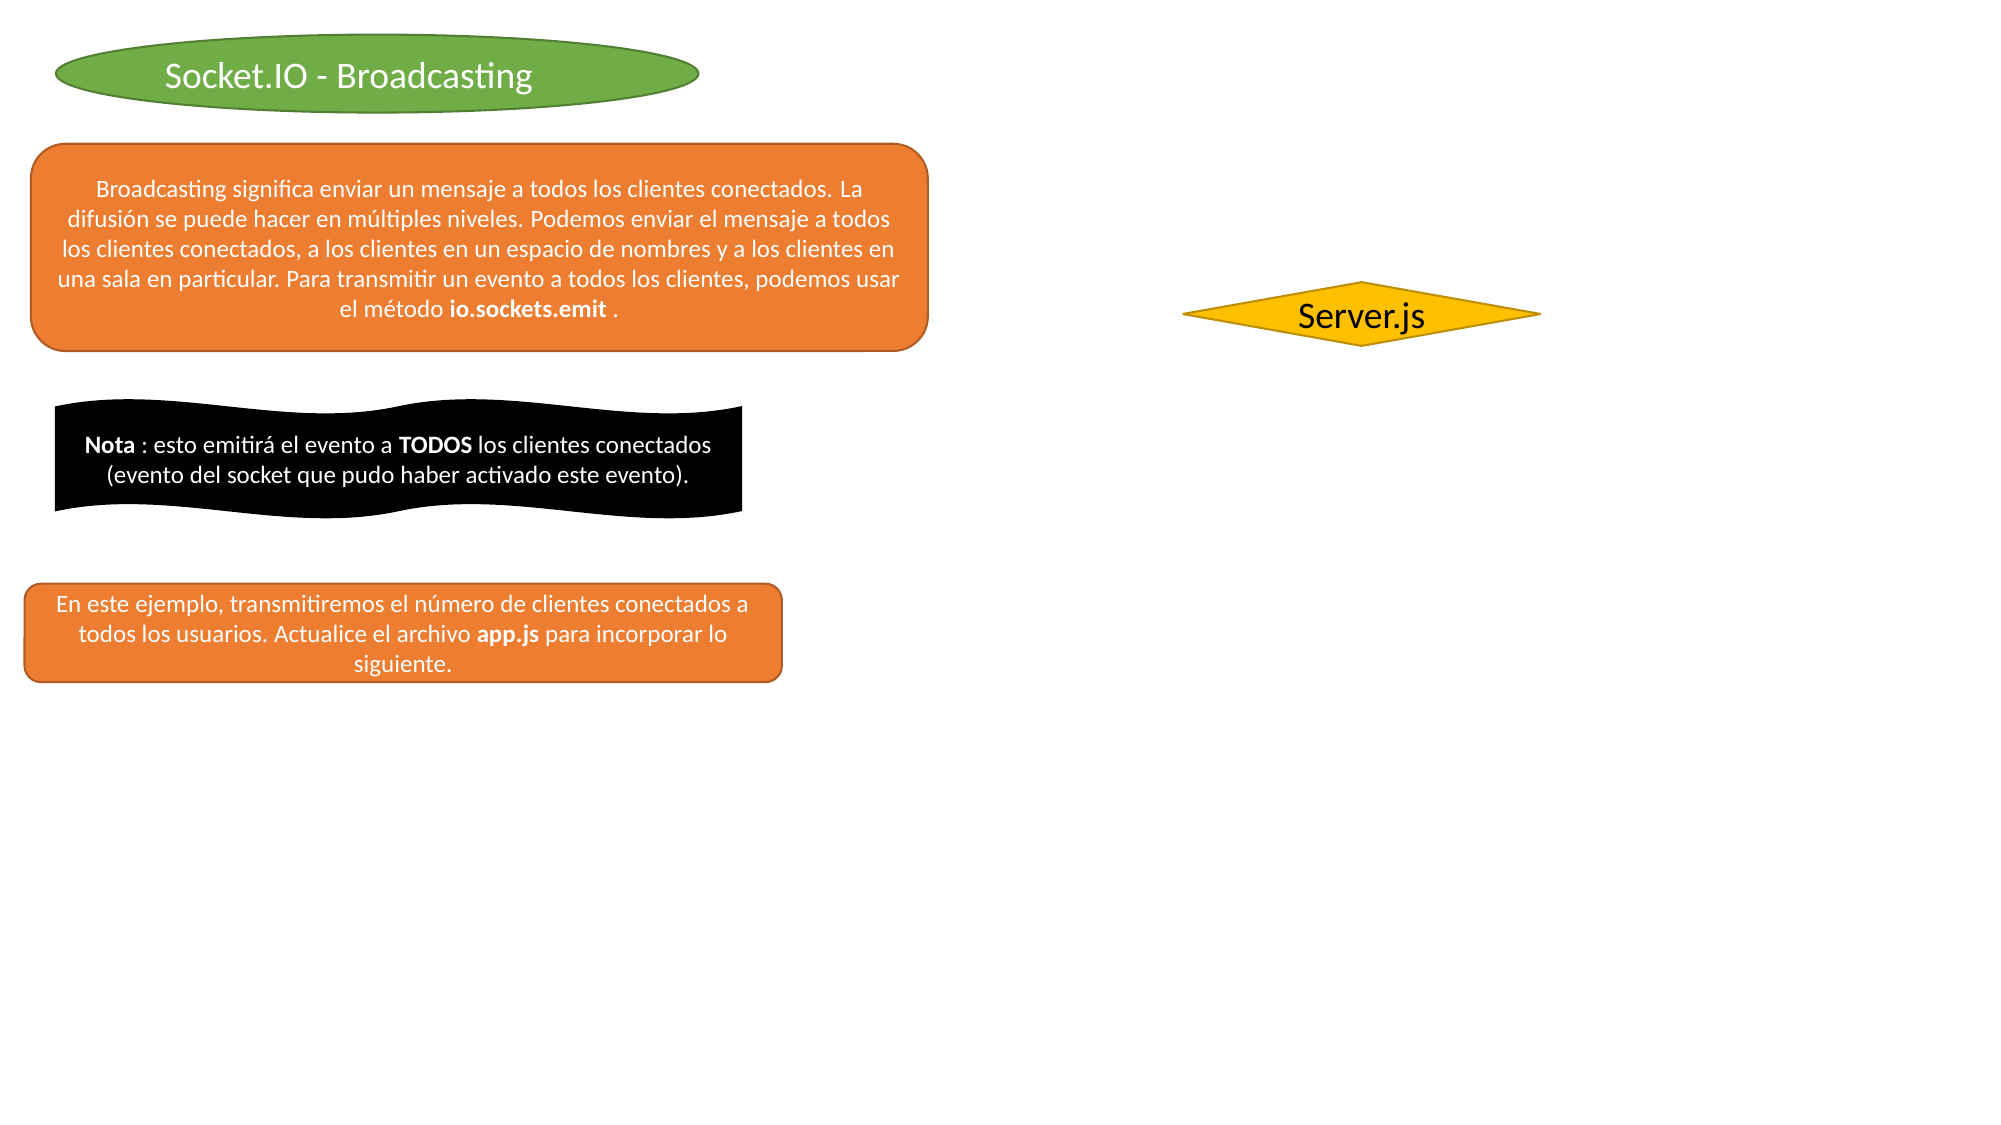

Socket.IO - Broadcasting

Broadcasting significa enviar un mensaje a todos los clientes conectados. La difusión se puede hacer en múltiples niveles. Podemos enviar el mensaje a todos los clientes conectados, a los clientes en un espacio de nombres y a los clientes en una sala en particular. Para transmitir un evento a todos los clientes, podemos usar el método io.sockets.emit .
Server.js

Nota : esto emitirá el evento a TODOS los clientes conectados (evento del socket que pudo haber activado este evento).
En este ejemplo, transmitiremos el número de clientes conectados a todos los usuarios. Actualice el archivo app.js para incorporar lo siguiente.